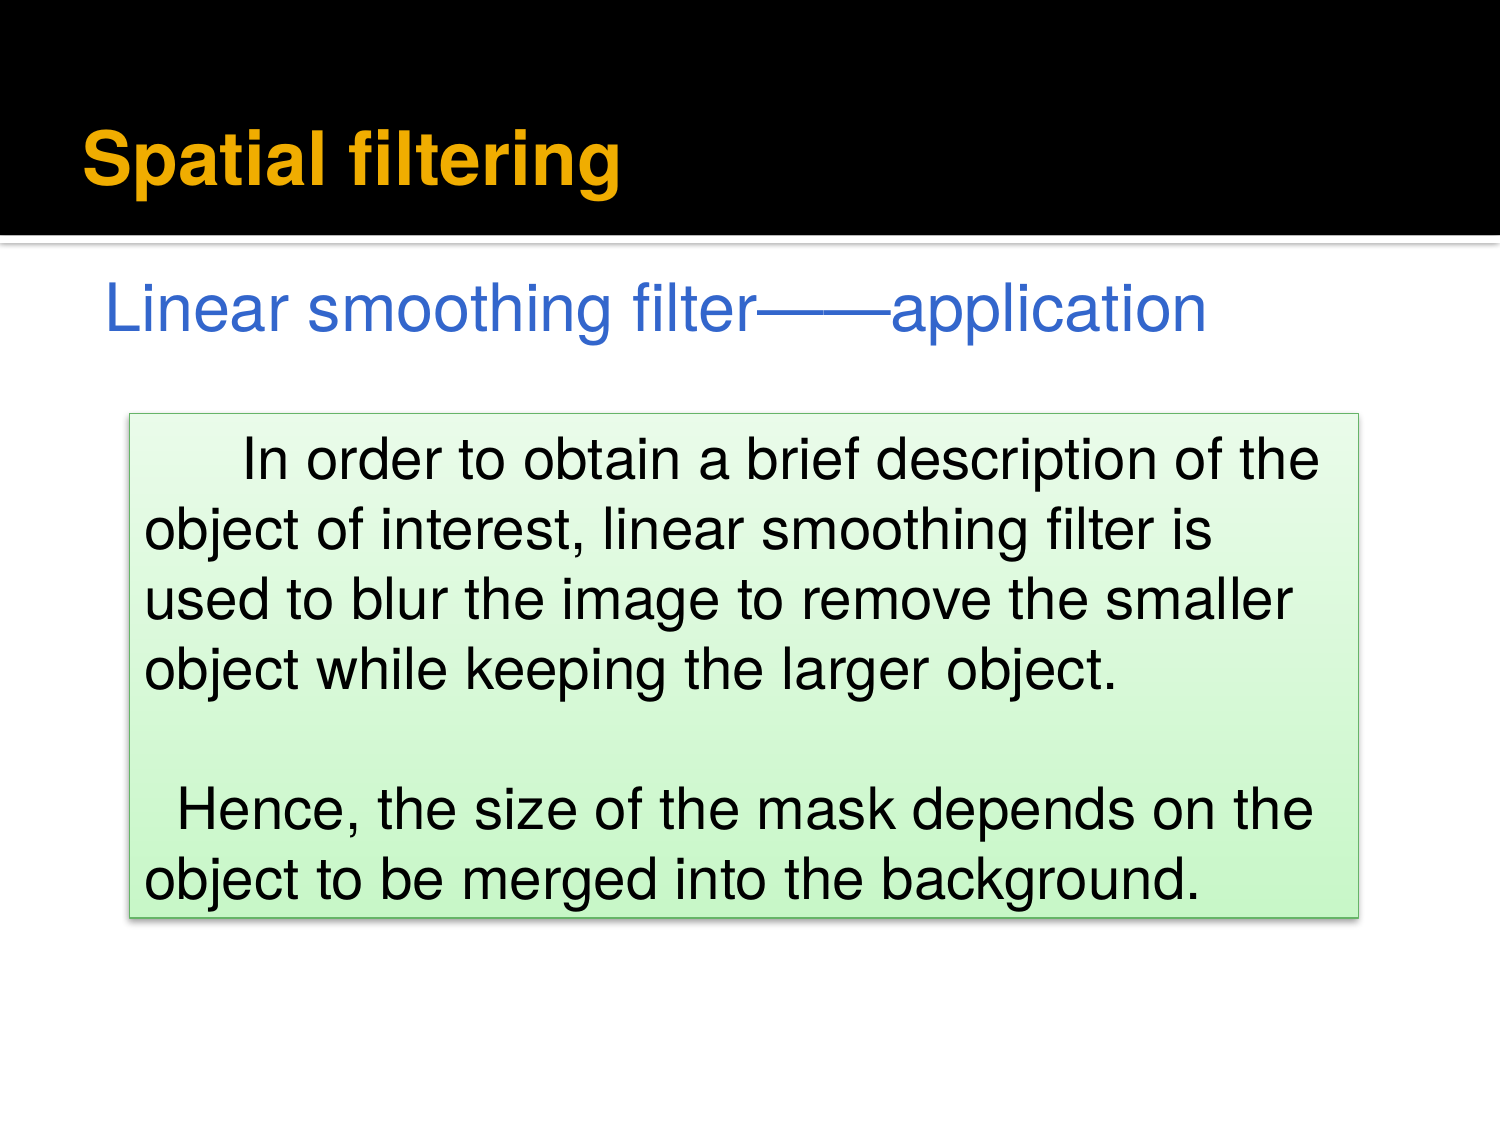

# Spatial filtering
Linear smoothing filter——application
      In order to obtain a brief description of the object of interest, linear smoothing filter is used to blur the image to remove the smaller object while keeping the larger object.

  Hence, the size of the mask depends on the object to be merged into the background.